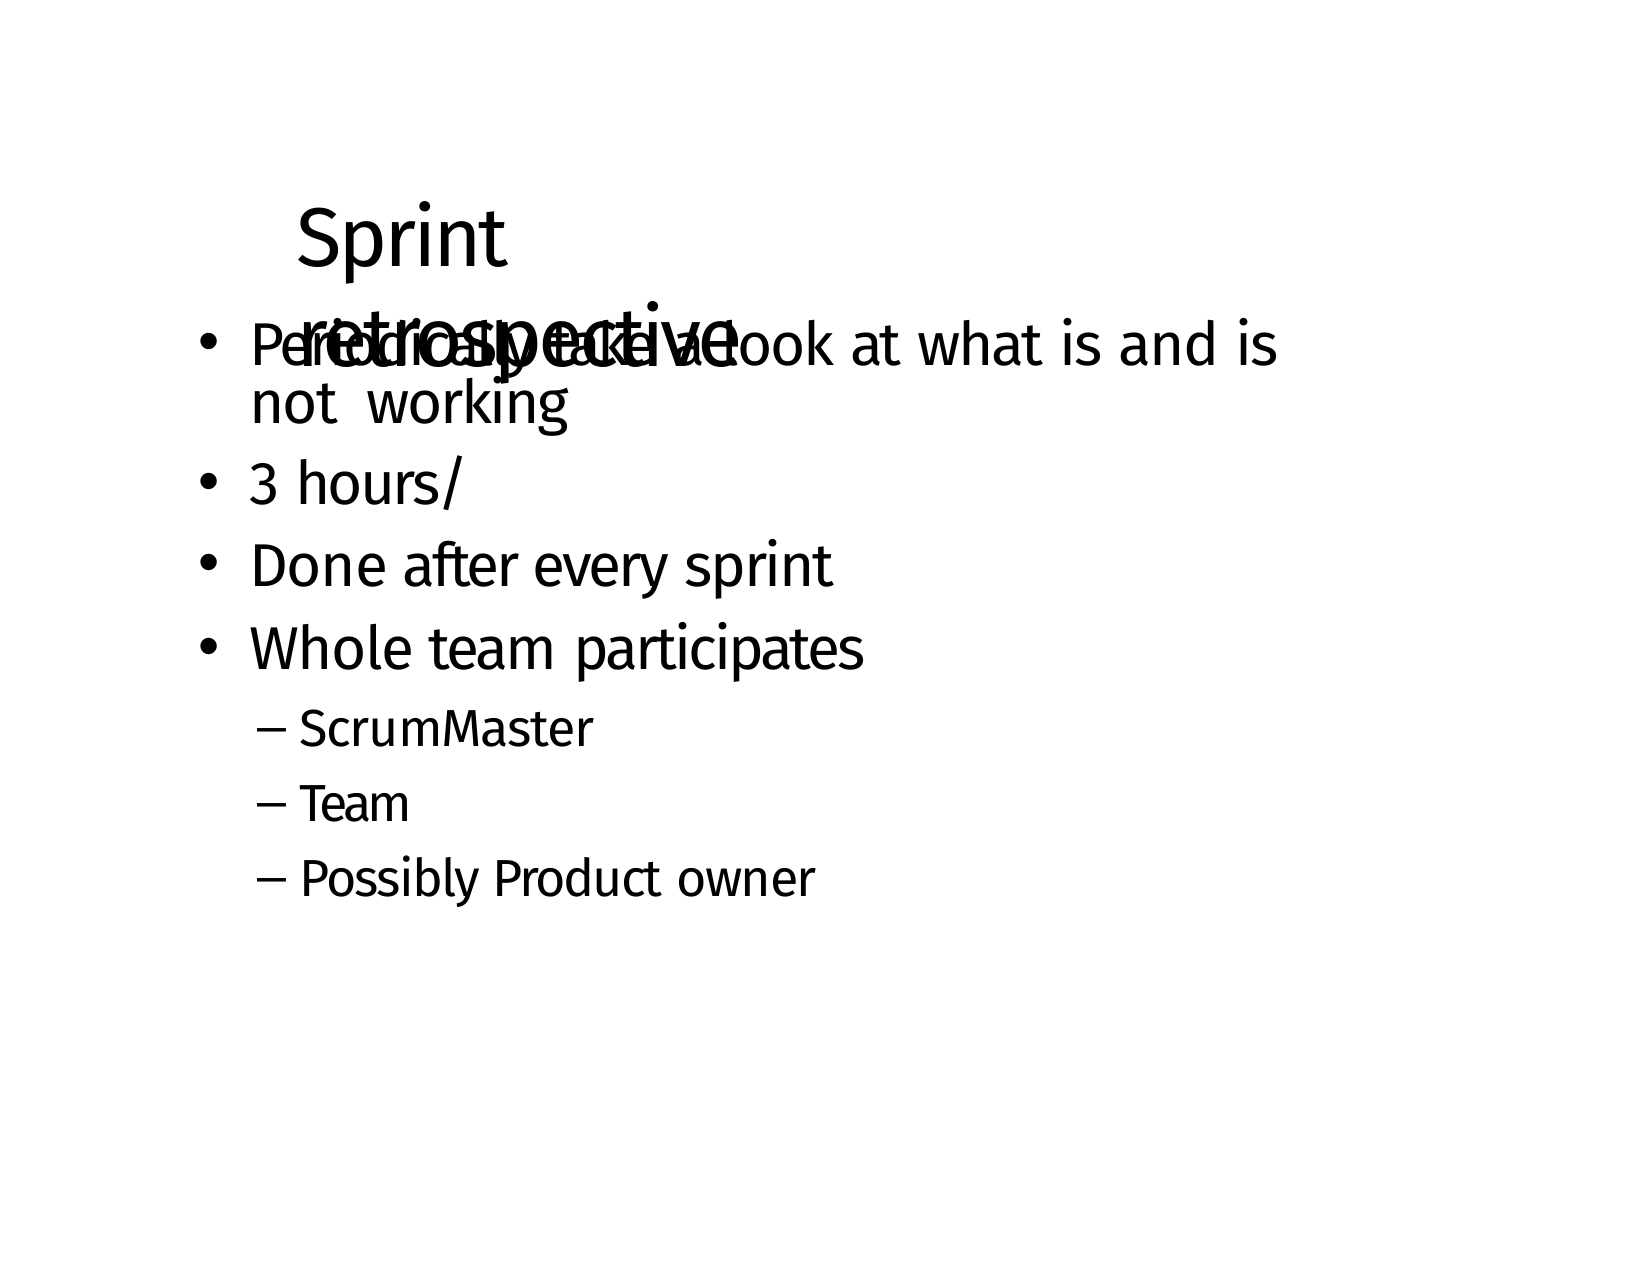

# Sprint retrospective
Periodically take a look at what is and is not  working
3 hours/
Done after every sprint
Whole team participates
ScrumMaster
Team
Possibly Product owner